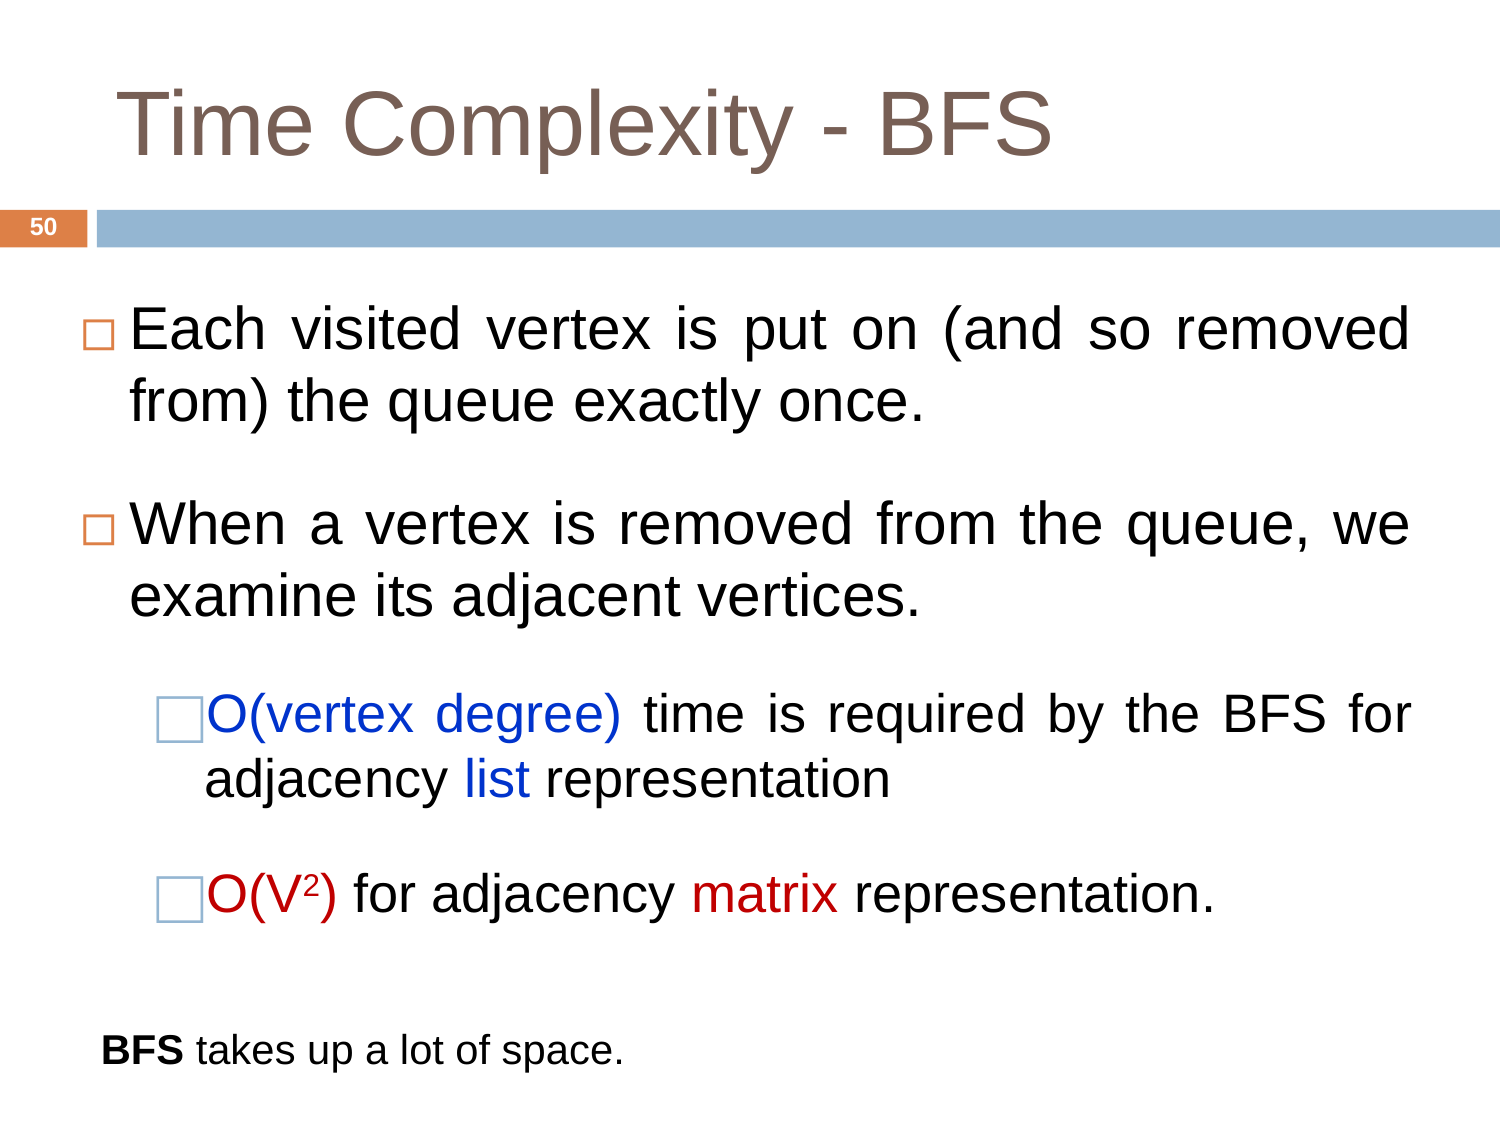

# Time Complexity - BFS
50
Each visited vertex is put on (and so removed from) the queue exactly once.
When a vertex is removed from the queue, we examine its adjacent vertices.
O(vertex degree) time is required by the BFS for adjacency list representation
O(V2) for adjacency matrix representation.

BFS takes up a lot of space.